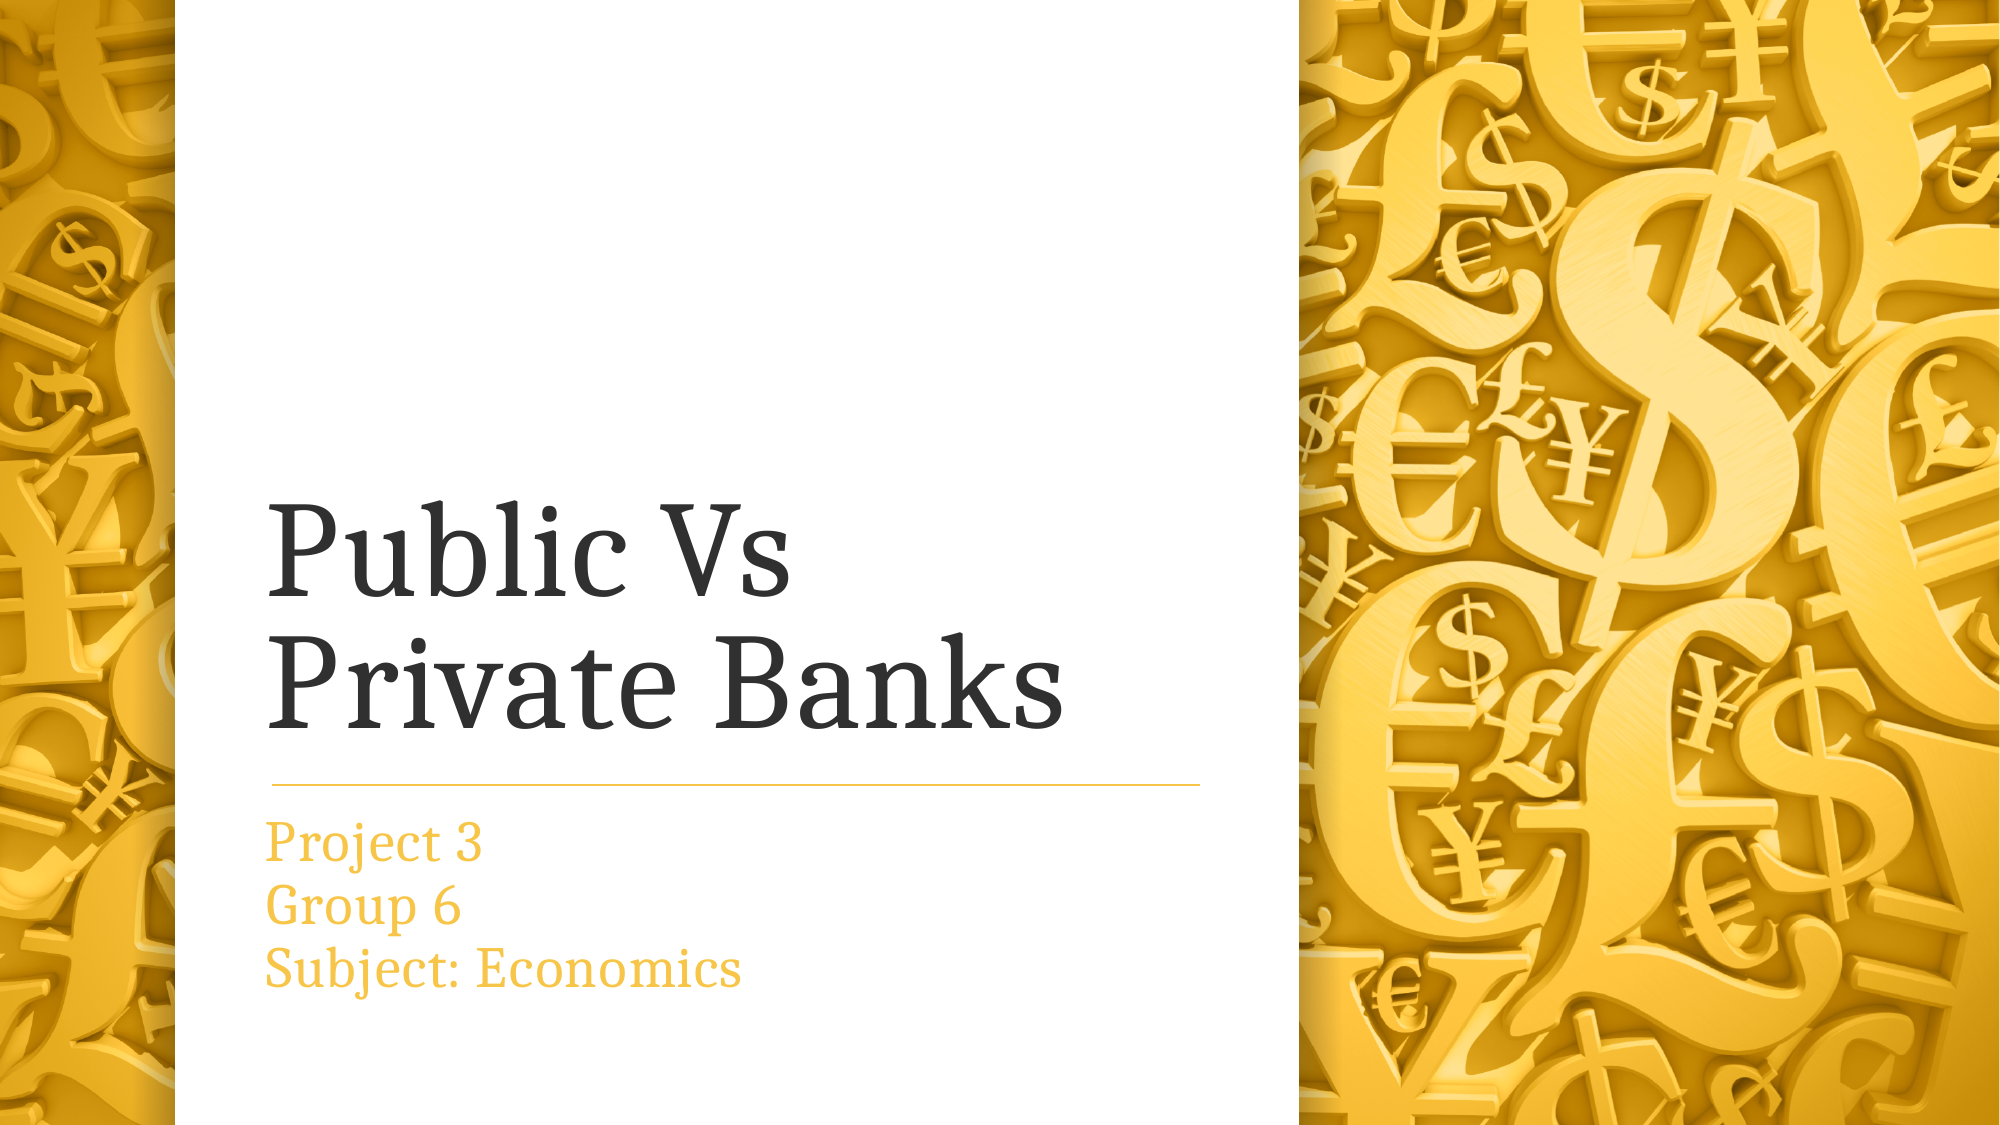

# Public Vs Private Banks
Project 3
Group 6
Subject: Economics